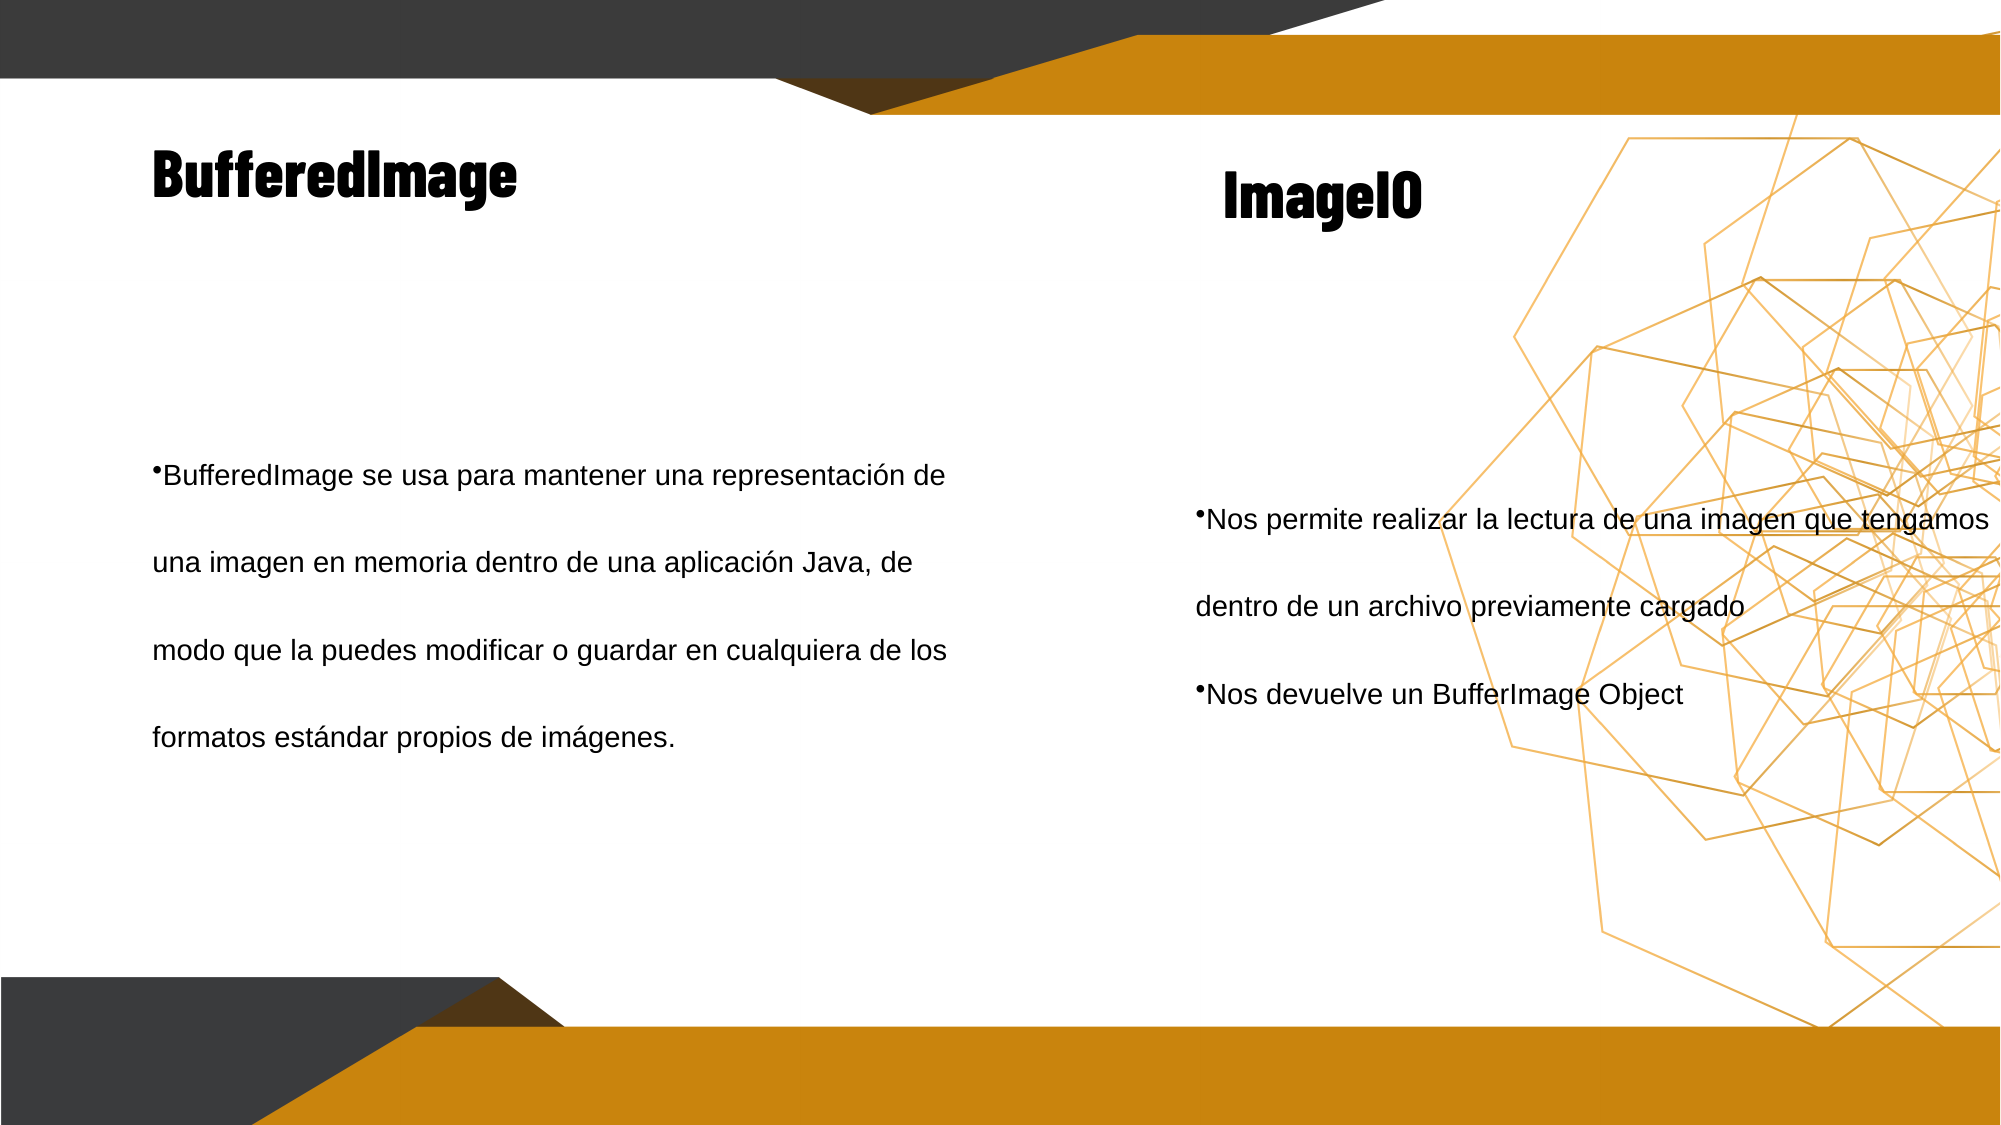

# BufferedImage
ImageIO

BufferedImage se usa para mantener una representación de una imagen en memoria dentro de una aplicación Java, de modo que la puedes modificar o guardar en cualquiera de los formatos estándar propios de imágenes.

Nos permite realizar la lectura de una imagen que tengamos dentro de un archivo previamente cargado
Nos devuelve un BufferImage Object